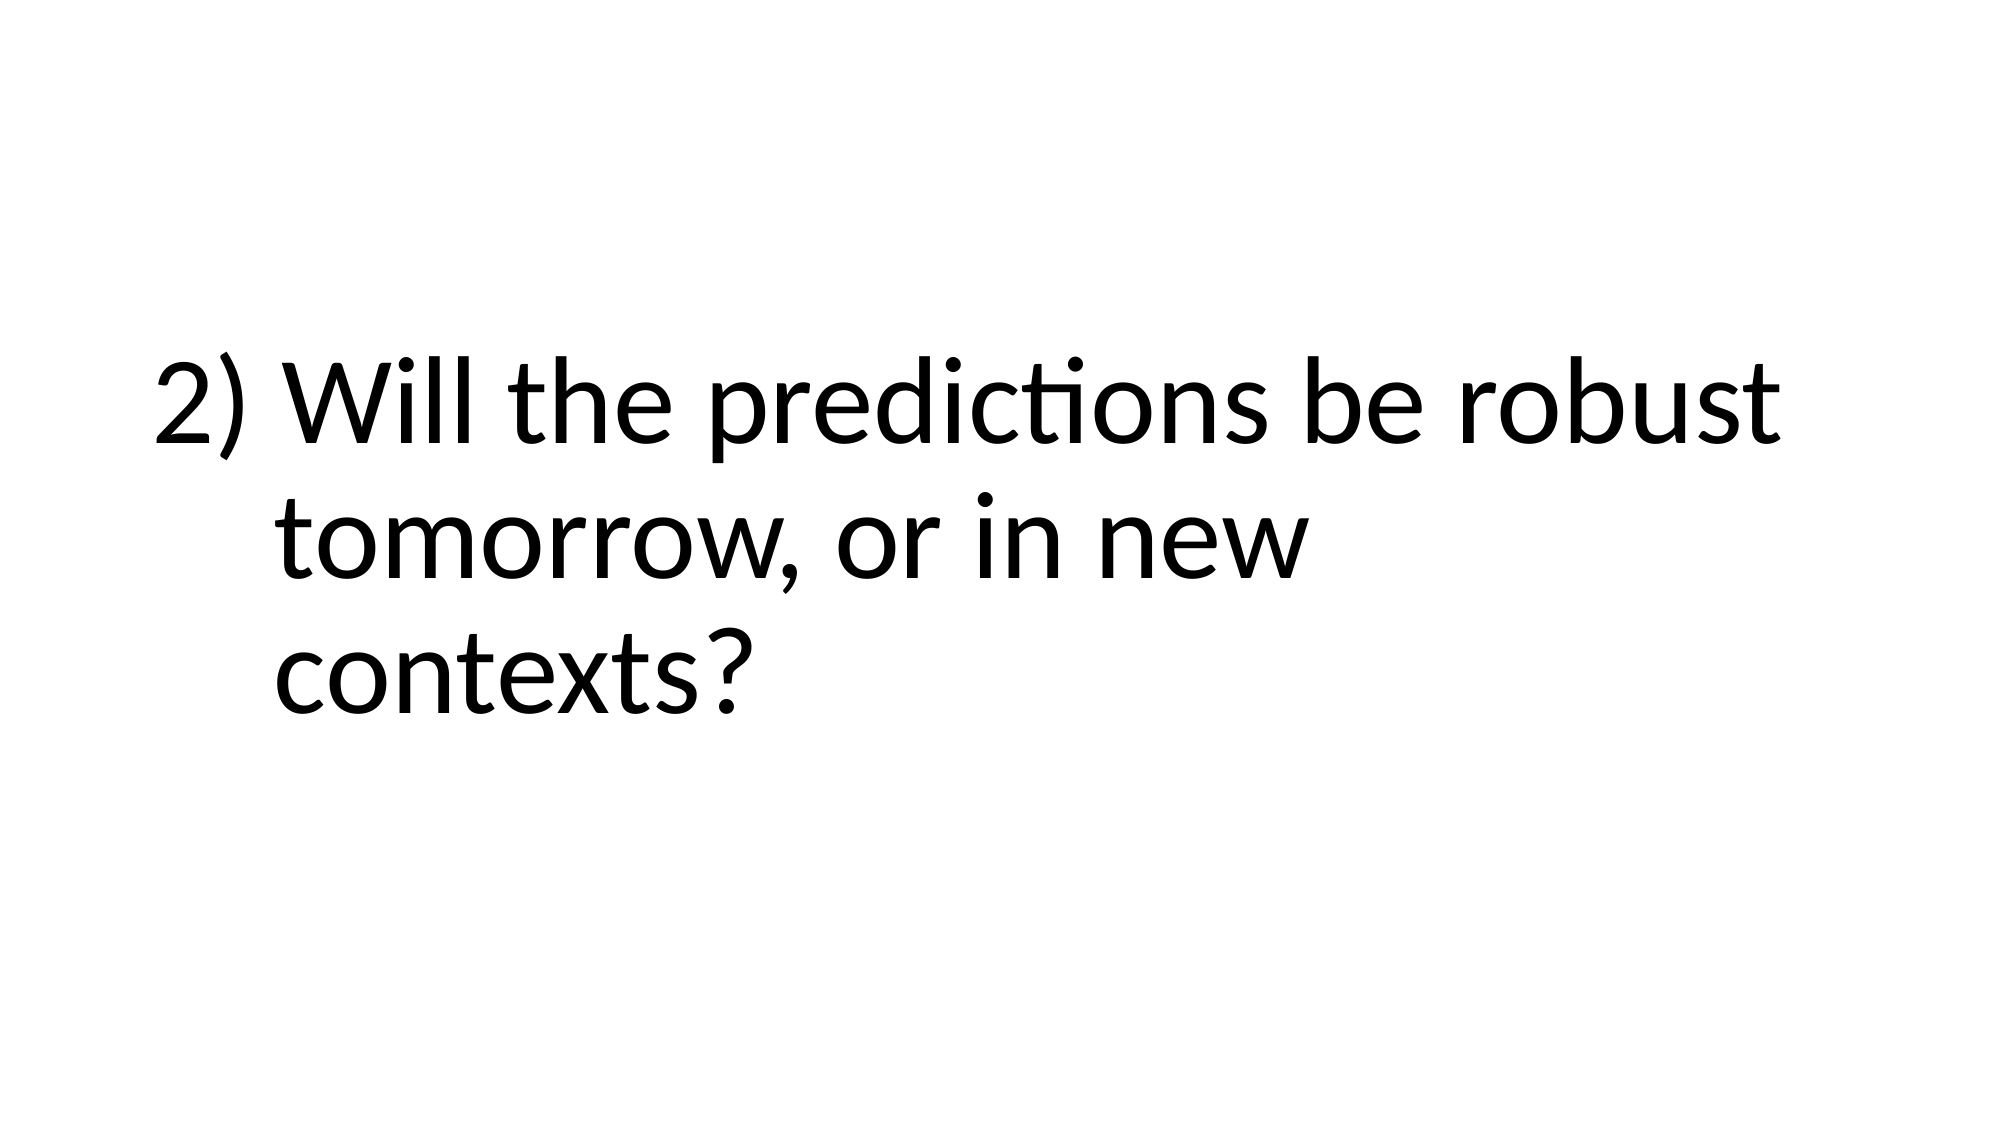

# 2) Will the predictions be robust tomorrow, or in new contexts?